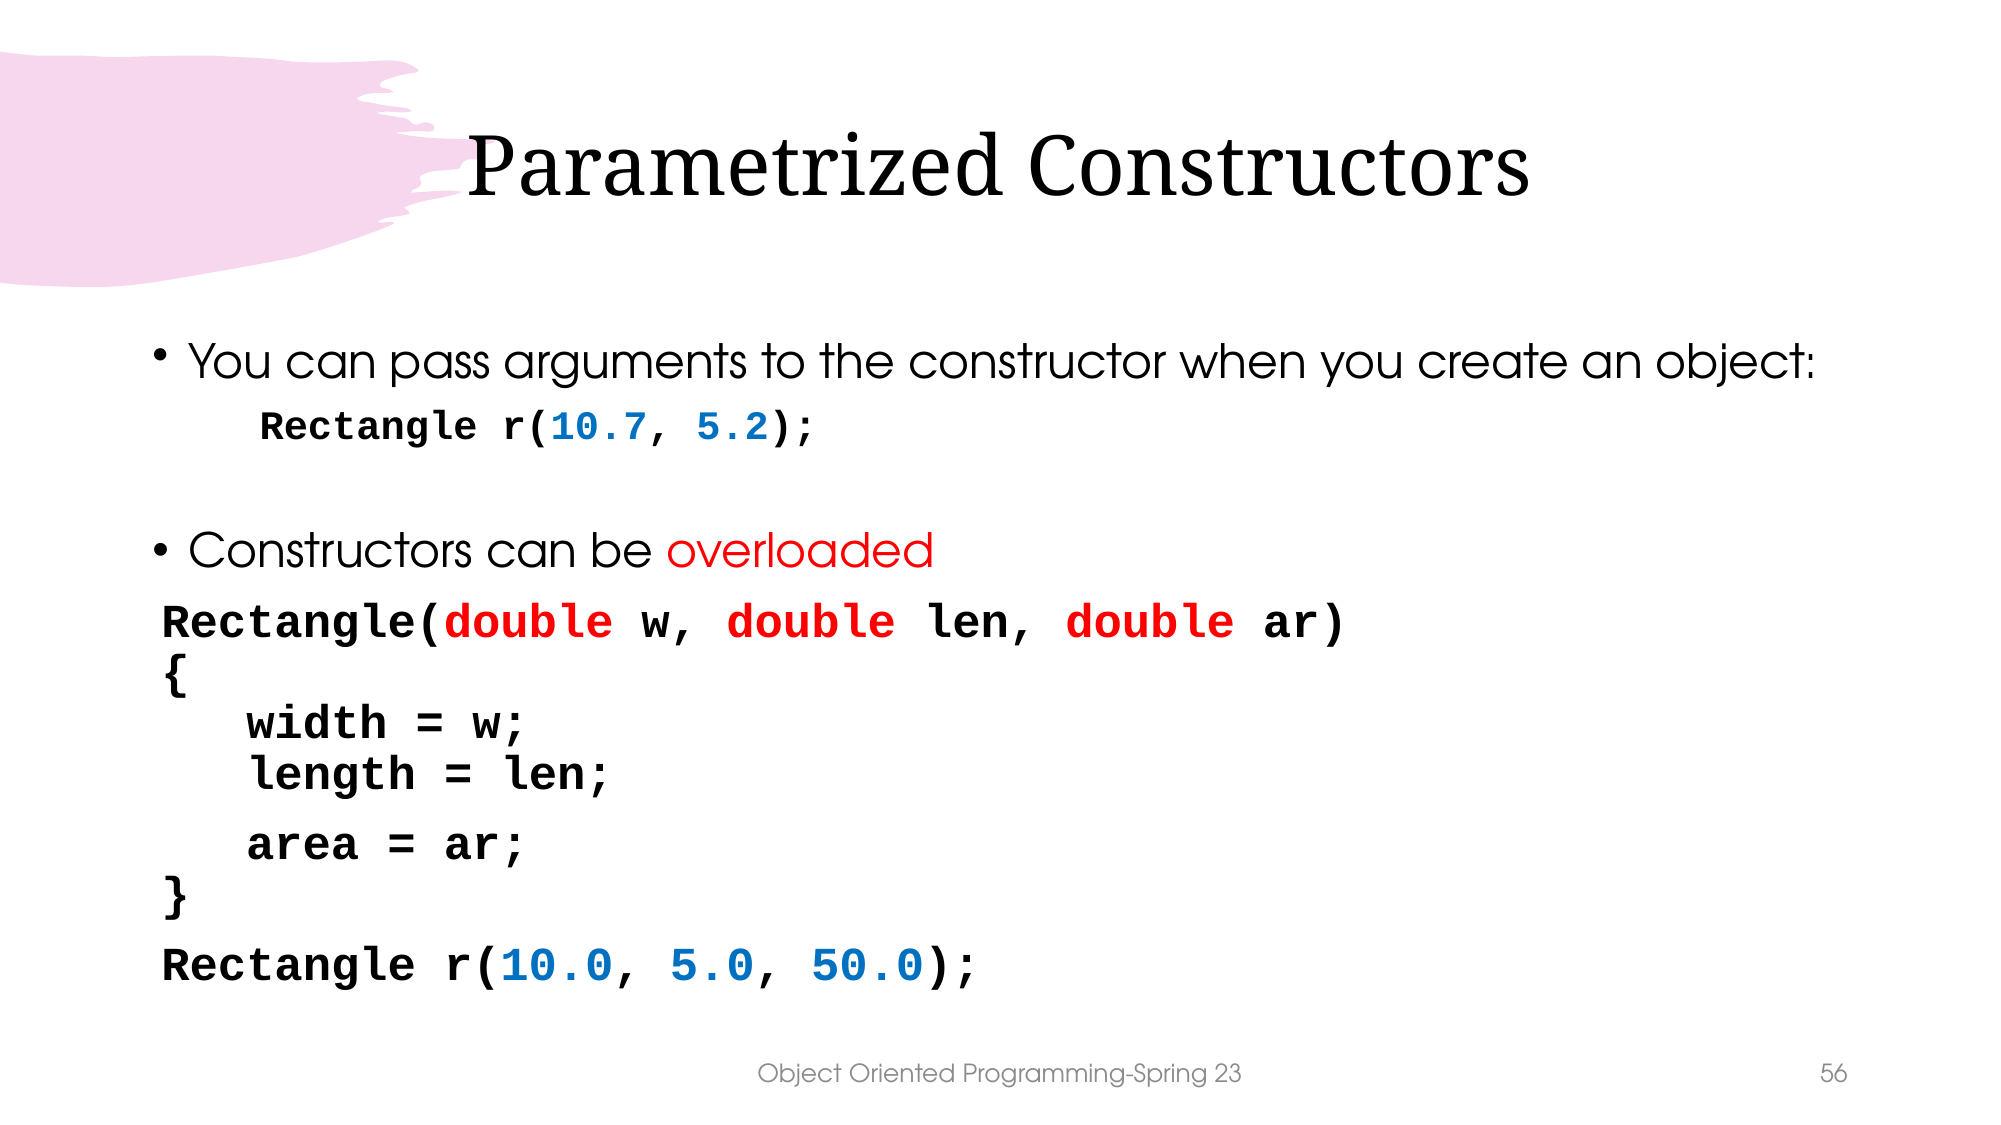

# Parametrized Constructors
You can pass arguments to the constructor when you create an object:
	Rectangle r(10.7, 5.2);

Constructors can be overloaded
Rectangle(double w, double len, double ar)
{
   width = w;
   length = len;
   area = ar;
}
Rectangle r(10.0, 5.0, 50.0);
Object Oriented Programming-Spring 23
56